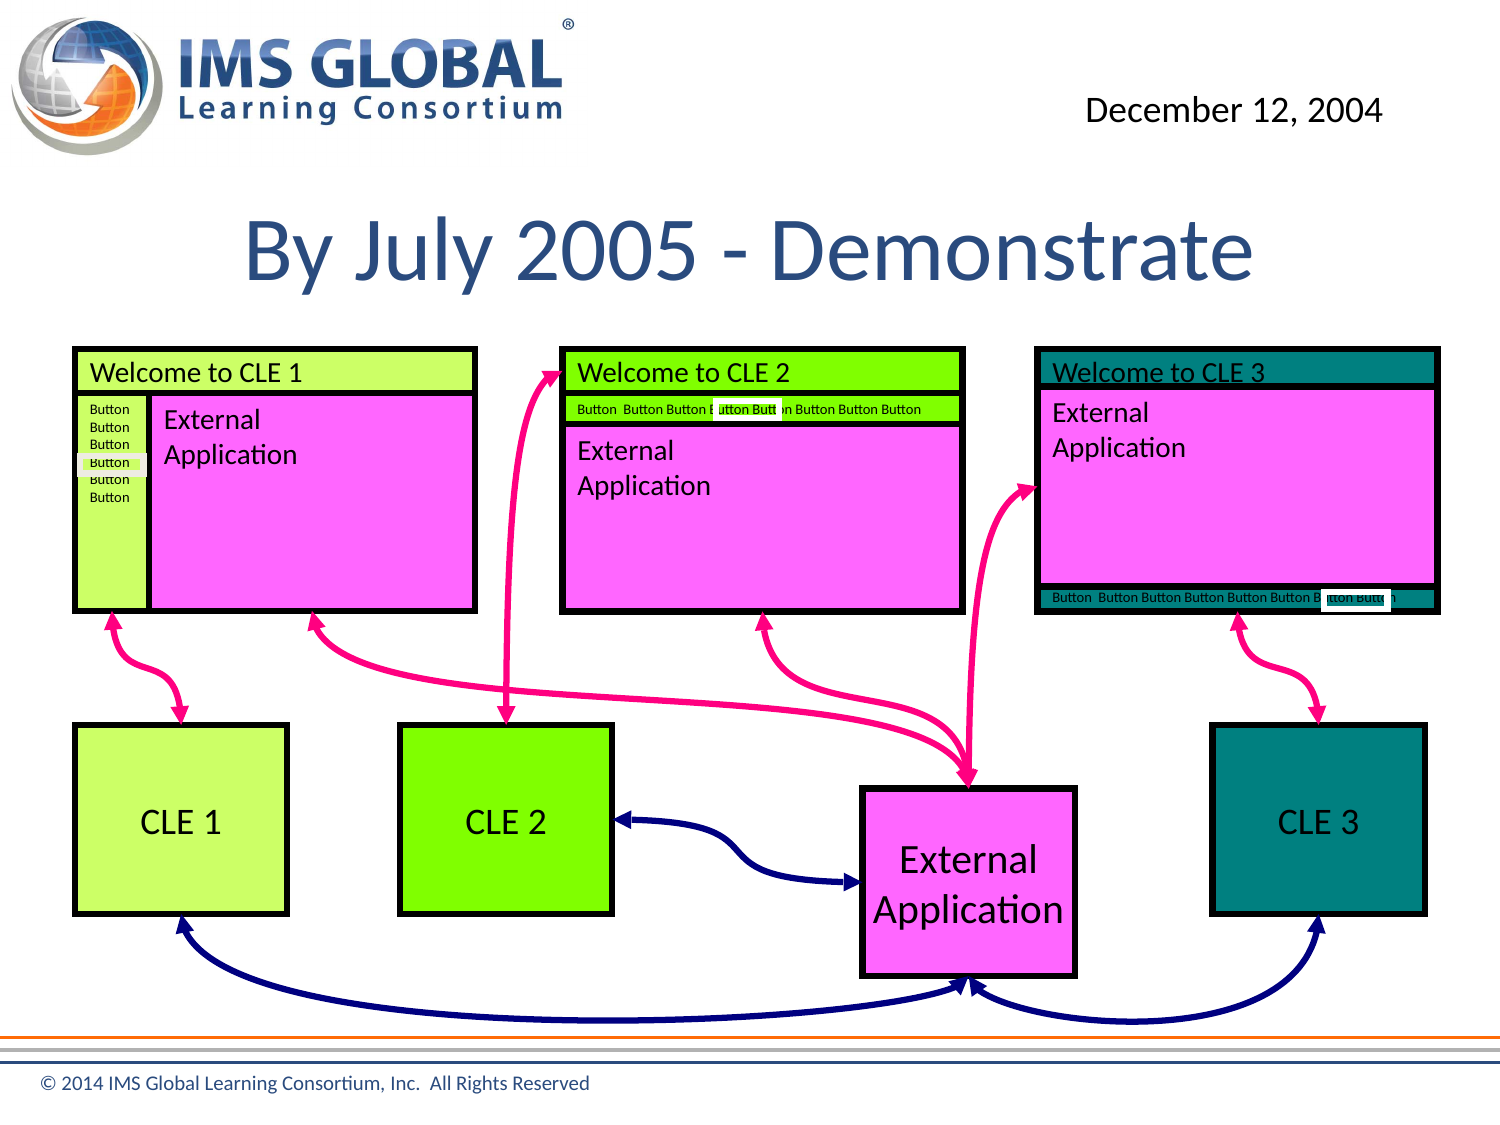

December 12, 2004
# By July 2005 - Demonstrate

Welcome to CLE 1

Welcome to CLE 2

Welcome to CLE 3
External
Application
Button
Button
Button
Button
Button
Button
External
Application
Button  Button Button Button Button Button Button Button

External
Application

Button  Button Button Button Button Button Button Button

CLE 1
CLE 2
CLE 3
External
Application